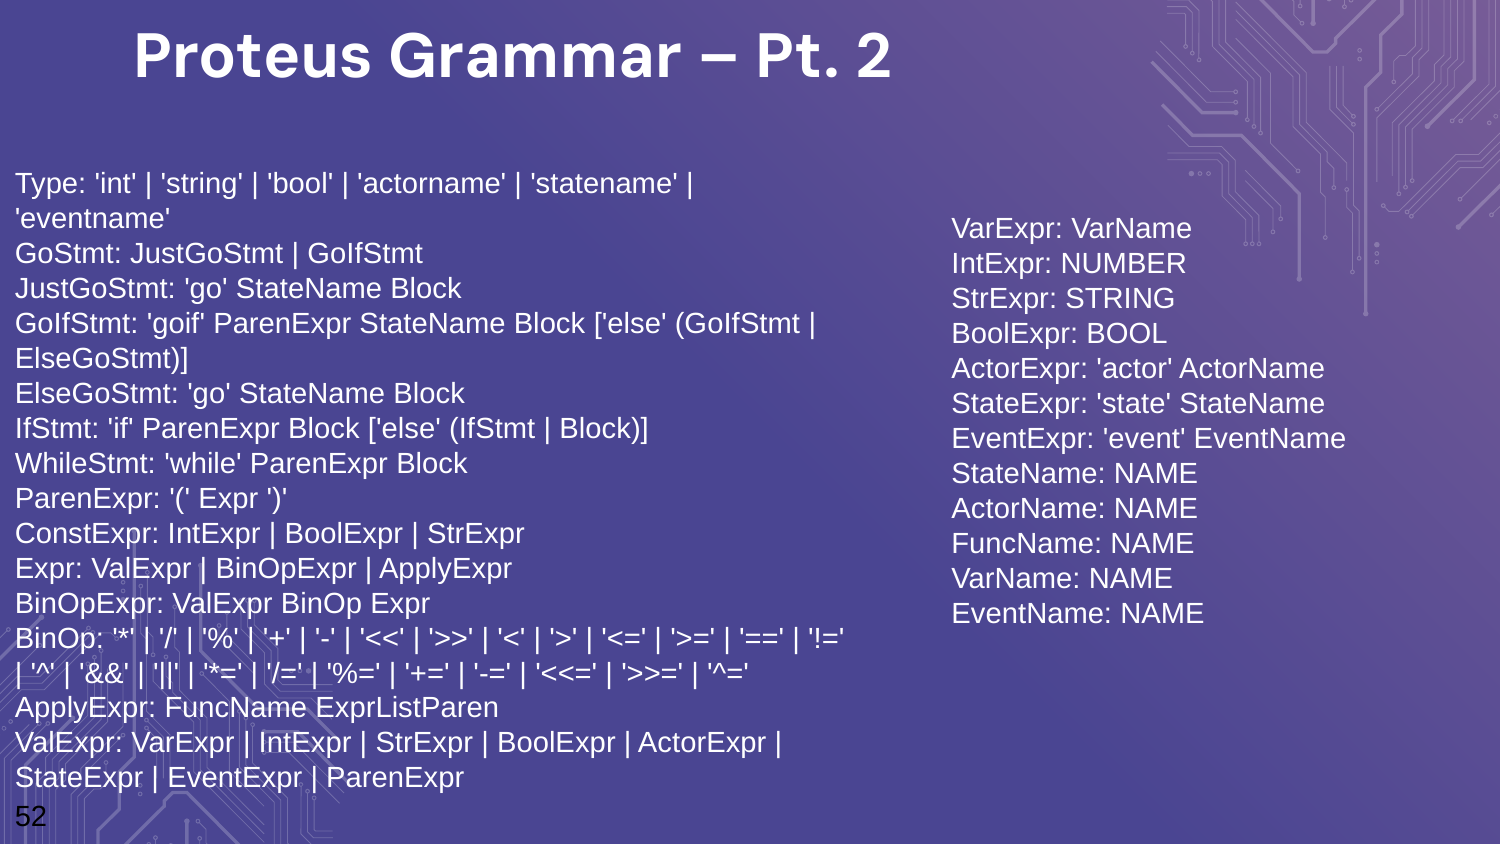

# Proteus Grammar – Pt. 2
Type: 'int' | 'string' | 'bool' | 'actorname' | 'statename' | 'eventname'
GoStmt: JustGoStmt | GoIfStmt
JustGoStmt: 'go' StateName Block
GoIfStmt: 'goif' ParenExpr StateName Block ['else' (GoIfStmt | ElseGoStmt)]
ElseGoStmt: 'go' StateName Block
IfStmt: 'if' ParenExpr Block ['else' (IfStmt | Block)]
WhileStmt: 'while' ParenExpr Block
ParenExpr: '(' Expr ')'
ConstExpr: IntExpr | BoolExpr | StrExpr
Expr: ValExpr | BinOpExpr | ApplyExpr
BinOpExpr: ValExpr BinOp Expr
BinOp: '*' | '/' | '%' | '+' | '-' | '<<' | '>>' | '<' | '>' | '<=' | '>=' | '==' | '!=' | '^' | '&&' | '||' | '*=' | '/=' | '%=' | '+=' | '-=' | '<<=' | '>>=' | '^='
ApplyExpr: FuncName ExprListParen
ValExpr: VarExpr | IntExpr | StrExpr | BoolExpr | ActorExpr | StateExpr | EventExpr | ParenExpr

VarExpr: VarName
IntExpr: NUMBER
StrExpr: STRING
BoolExpr: BOOL
ActorExpr: 'actor' ActorName
StateExpr: 'state' StateName
EventExpr: 'event' EventName
StateName: NAME
ActorName: NAME
FuncName: NAME
VarName: NAME
EventName: NAME
52